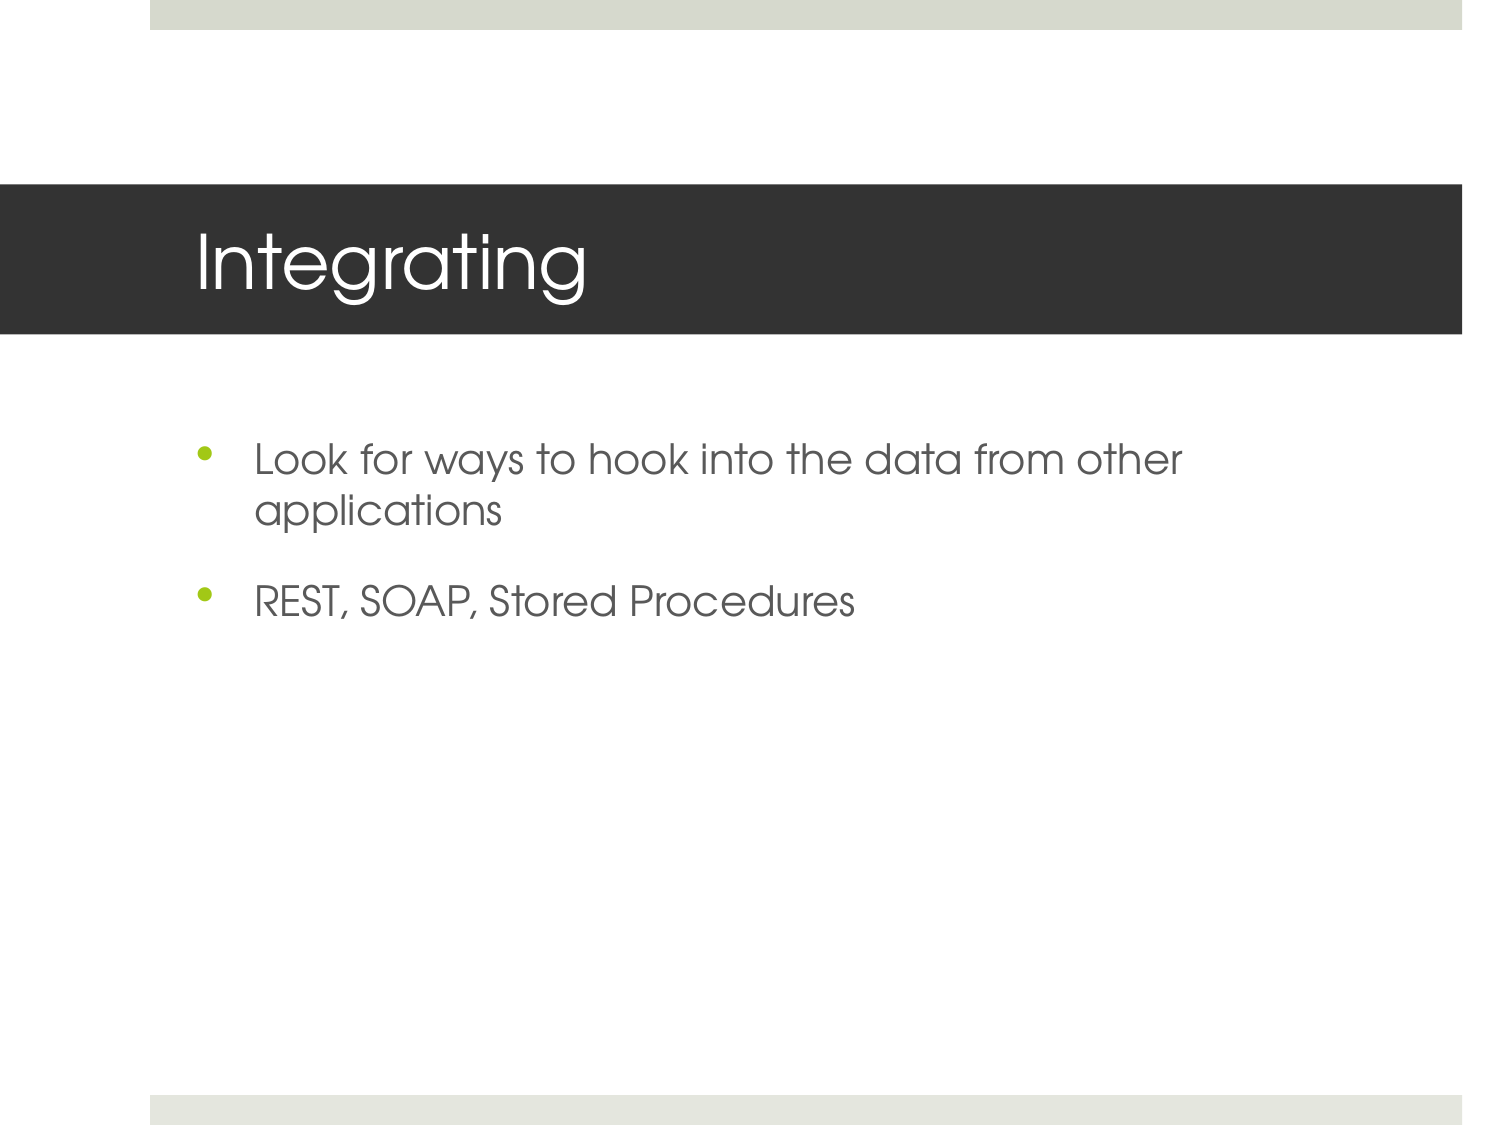

# Integrating
Look for ways to hook into the data from other applications
REST, SOAP, Stored Procedures